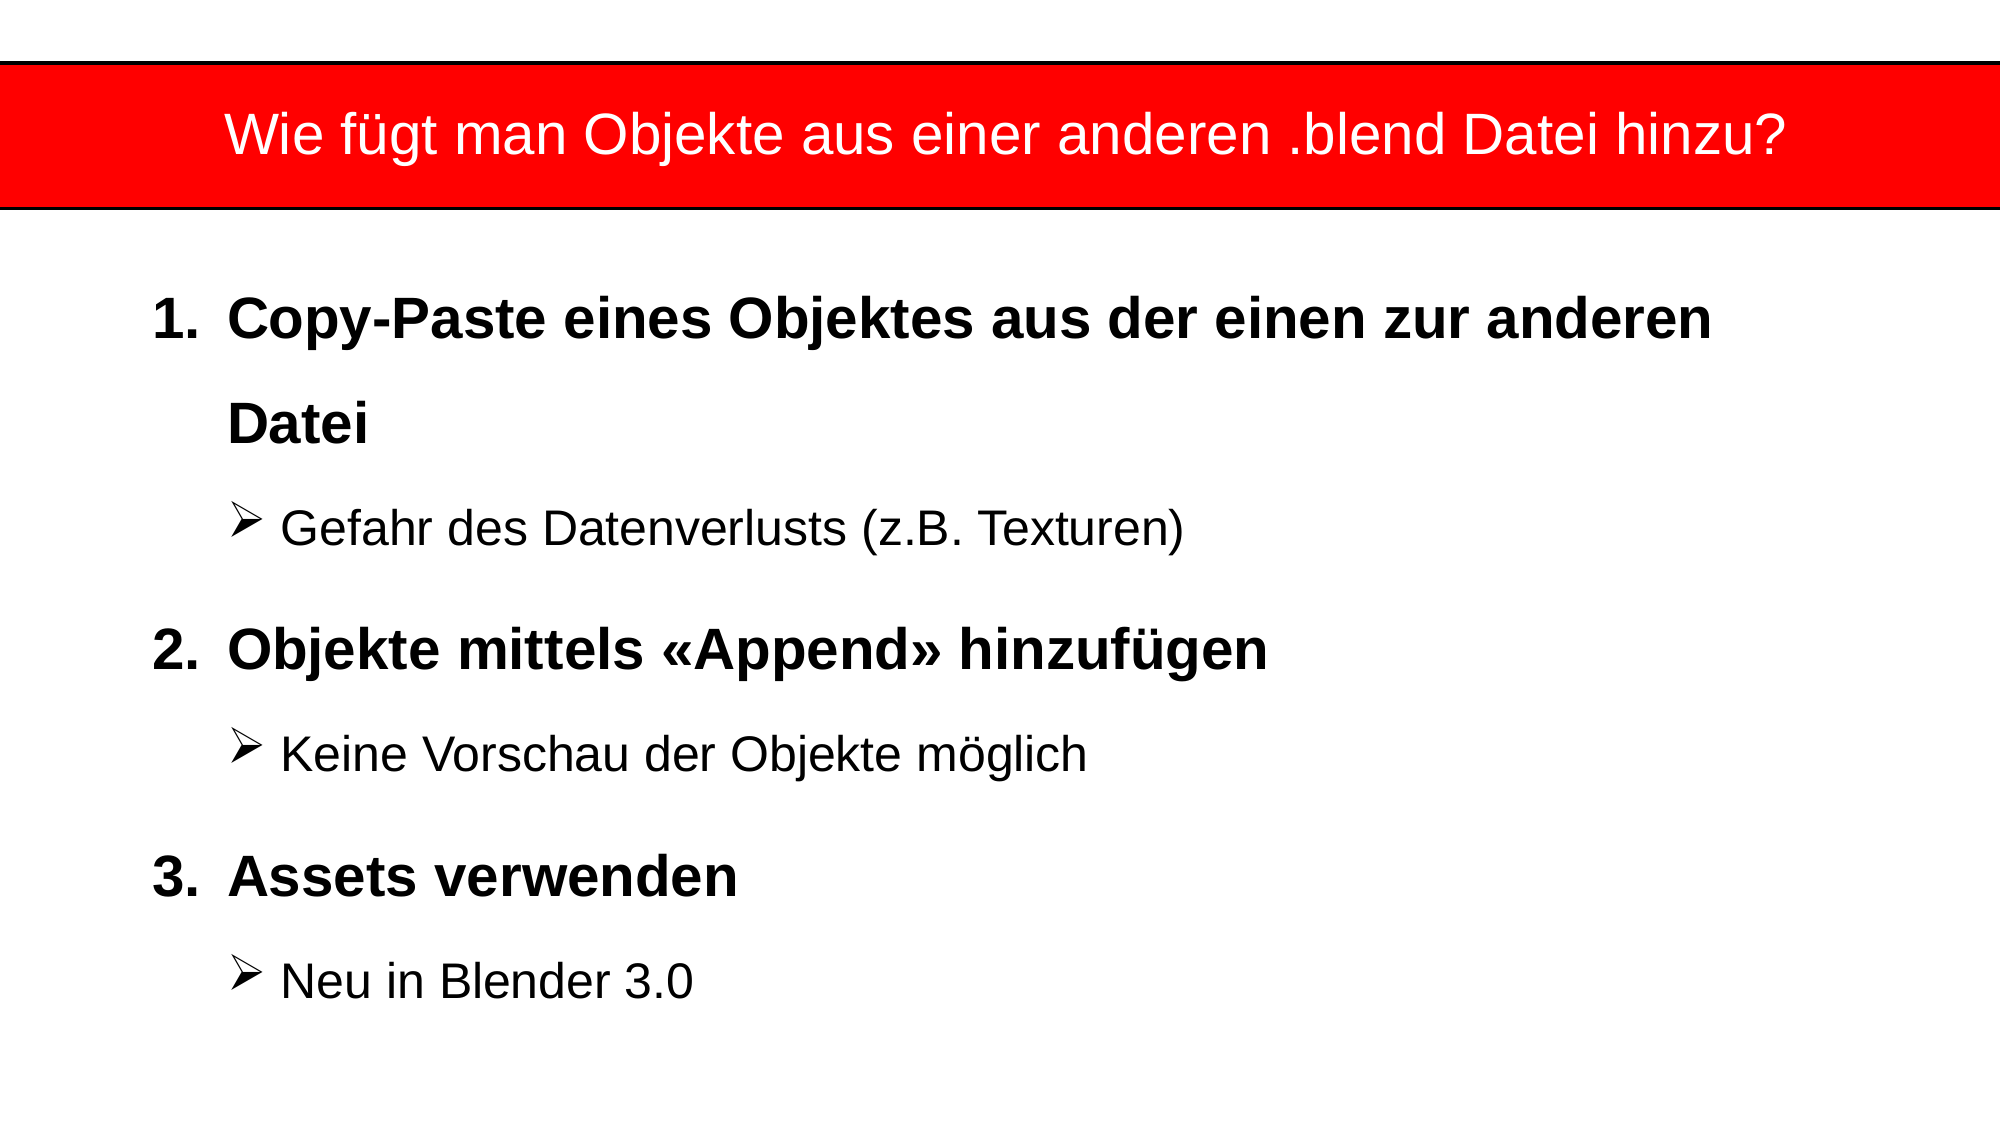

Wie fügt man Objekte aus einer anderen .blend Datei hinzu?
Copy-Paste eines Objektes aus der einen zur anderen Datei
 Gefahr des Datenverlusts (z.B. Texturen)
Objekte mittels «Append» hinzufügen
 Keine Vorschau der Objekte möglich
Assets verwenden
 Neu in Blender 3.0